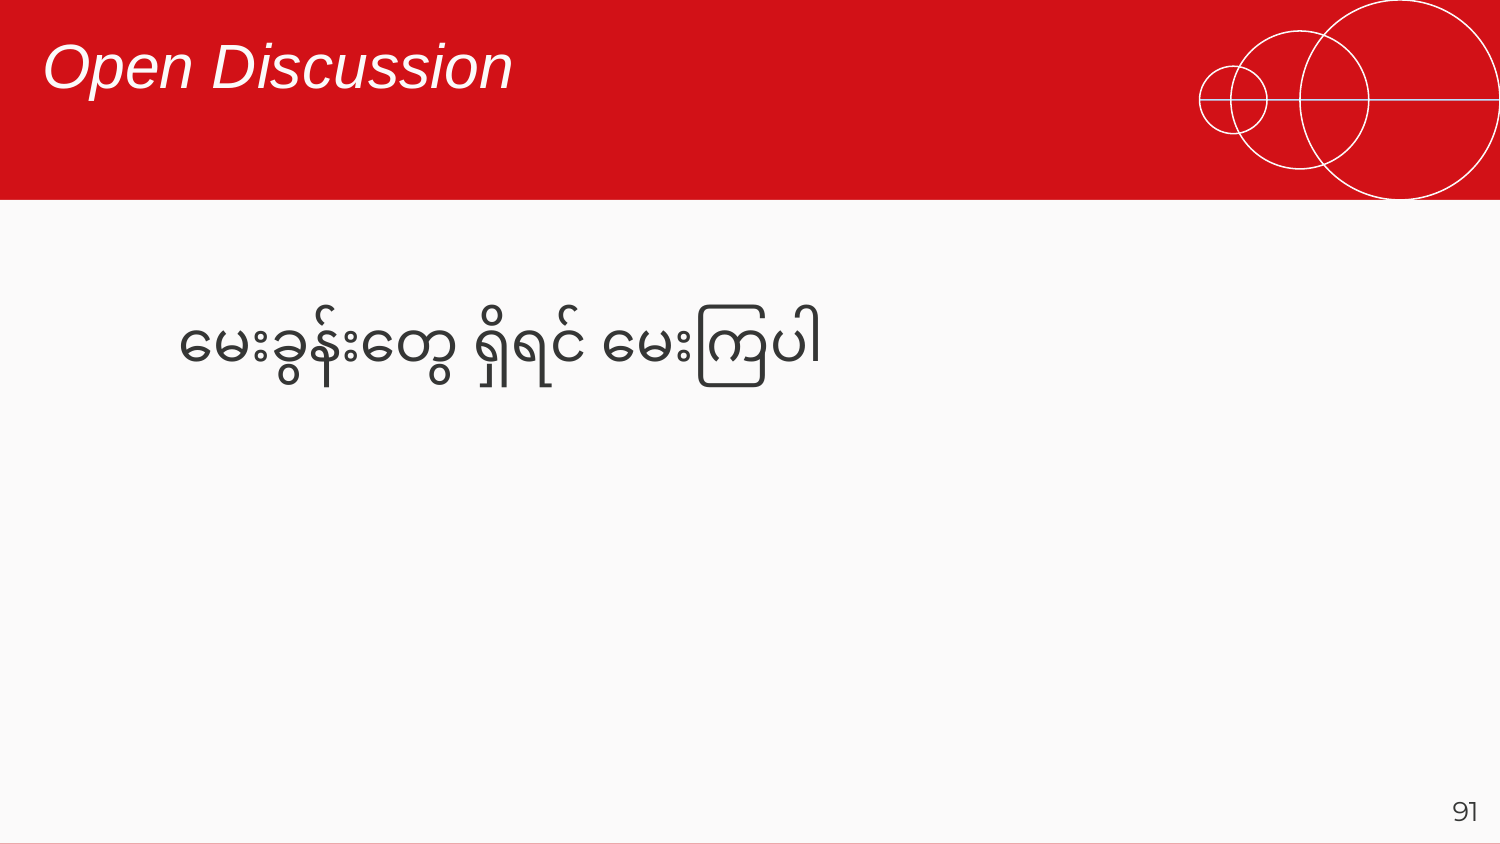

# Open Discussion
မေးခွန်းတွေ ရှိရင် မေးကြပါ

91